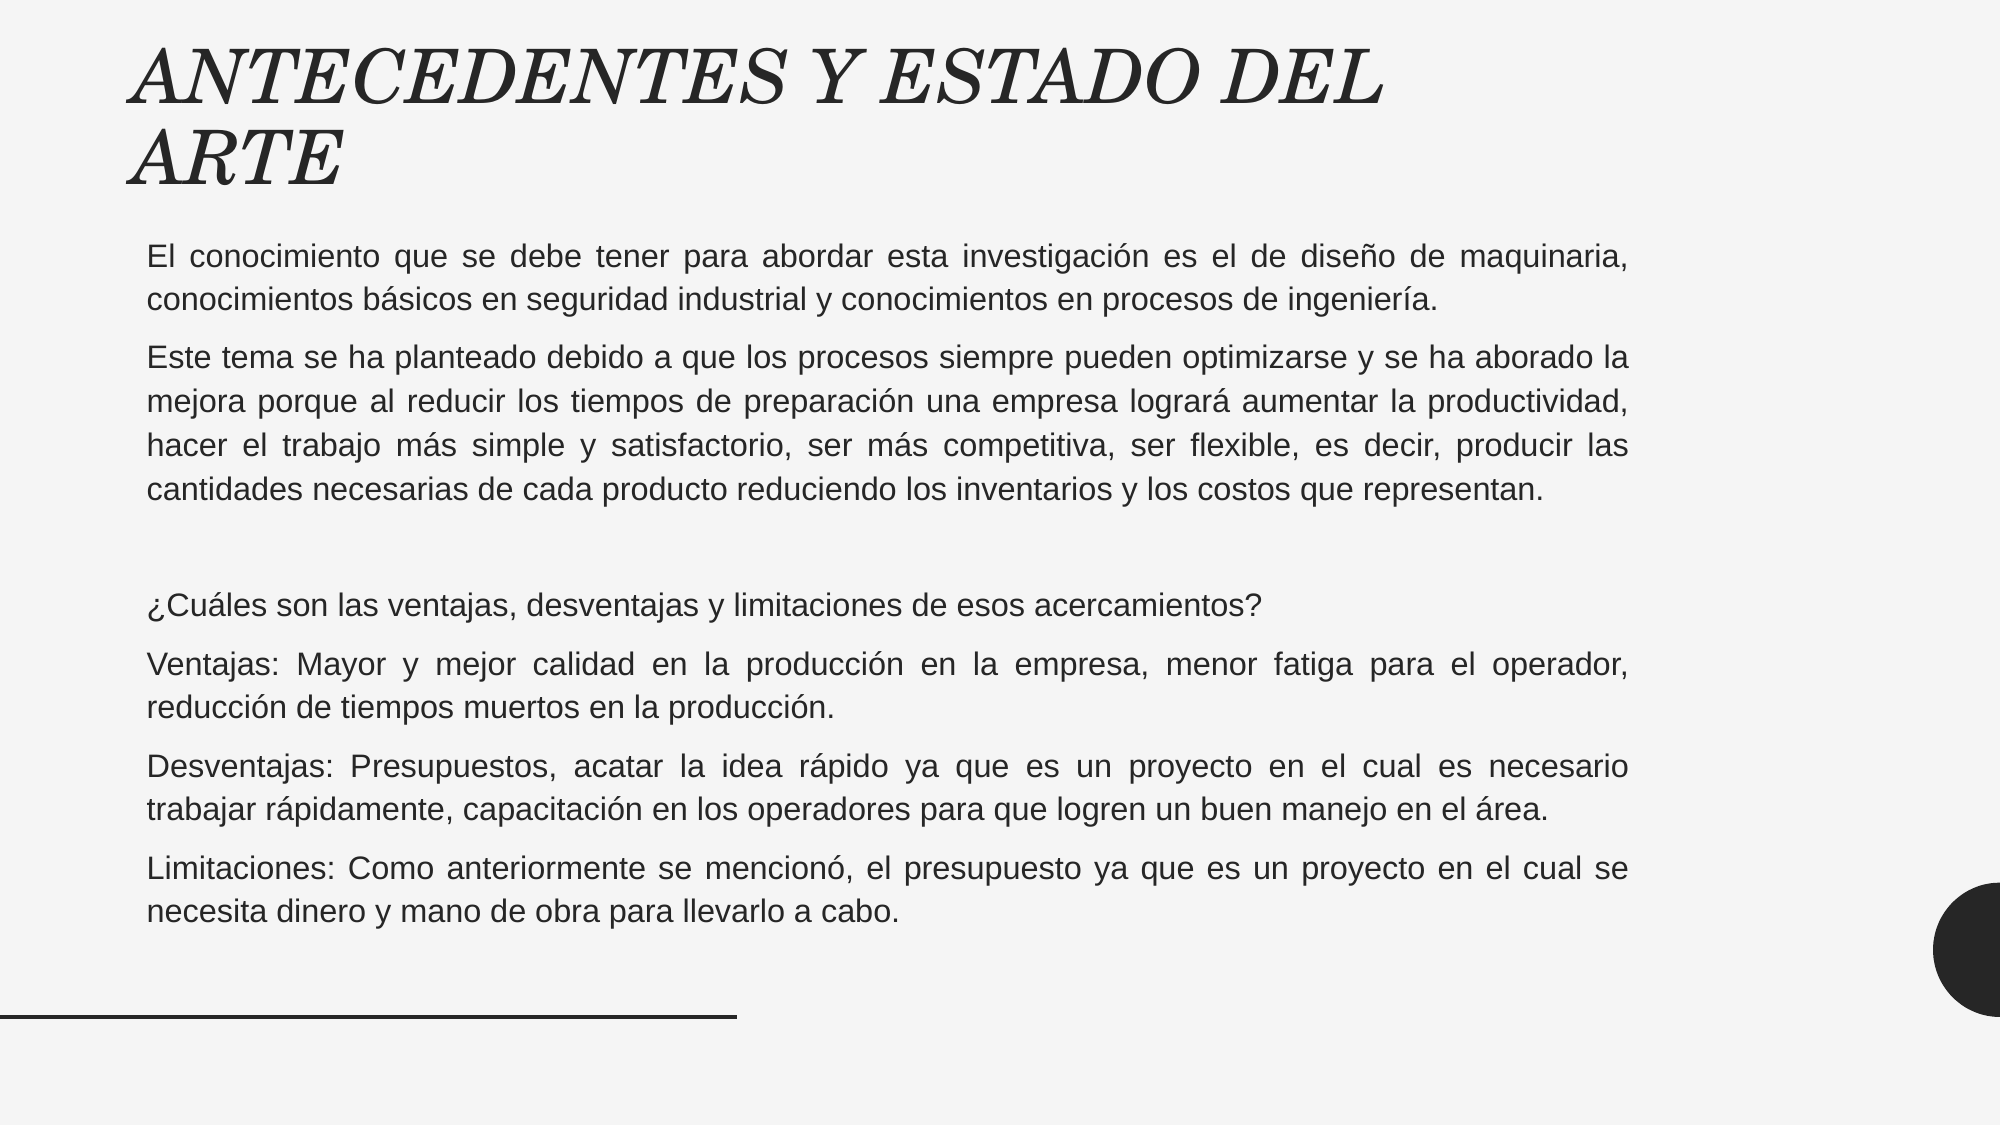

# ANTECEDENTES Y ESTADO DEL ARTE
El conocimiento que se debe tener para abordar esta investigación es el de diseño de maquinaria, conocimientos básicos en seguridad industrial y conocimientos en procesos de ingeniería.
Este tema se ha planteado debido a que los procesos siempre pueden optimizarse y se ha aborado la mejora porque al reducir los tiempos de preparación una empresa logrará aumentar la productividad, hacer el trabajo más simple y satisfactorio, ser más competitiva, ser flexible, es decir, producir las cantidades necesarias de cada producto reduciendo los inventarios y los costos que representan.

¿Cuáles son las ventajas, desventajas y limitaciones de esos acercamientos?
Ventajas: Mayor y mejor calidad en la producción en la empresa, menor fatiga para el operador, reducción de tiempos muertos en la producción.
Desventajas: Presupuestos, acatar la idea rápido ya que es un proyecto en el cual es necesario trabajar rápidamente, capacitación en los operadores para que logren un buen manejo en el área.
Limitaciones: Como anteriormente se mencionó, el presupuesto ya que es un proyecto en el cual se necesita dinero y mano de obra para llevarlo a cabo.